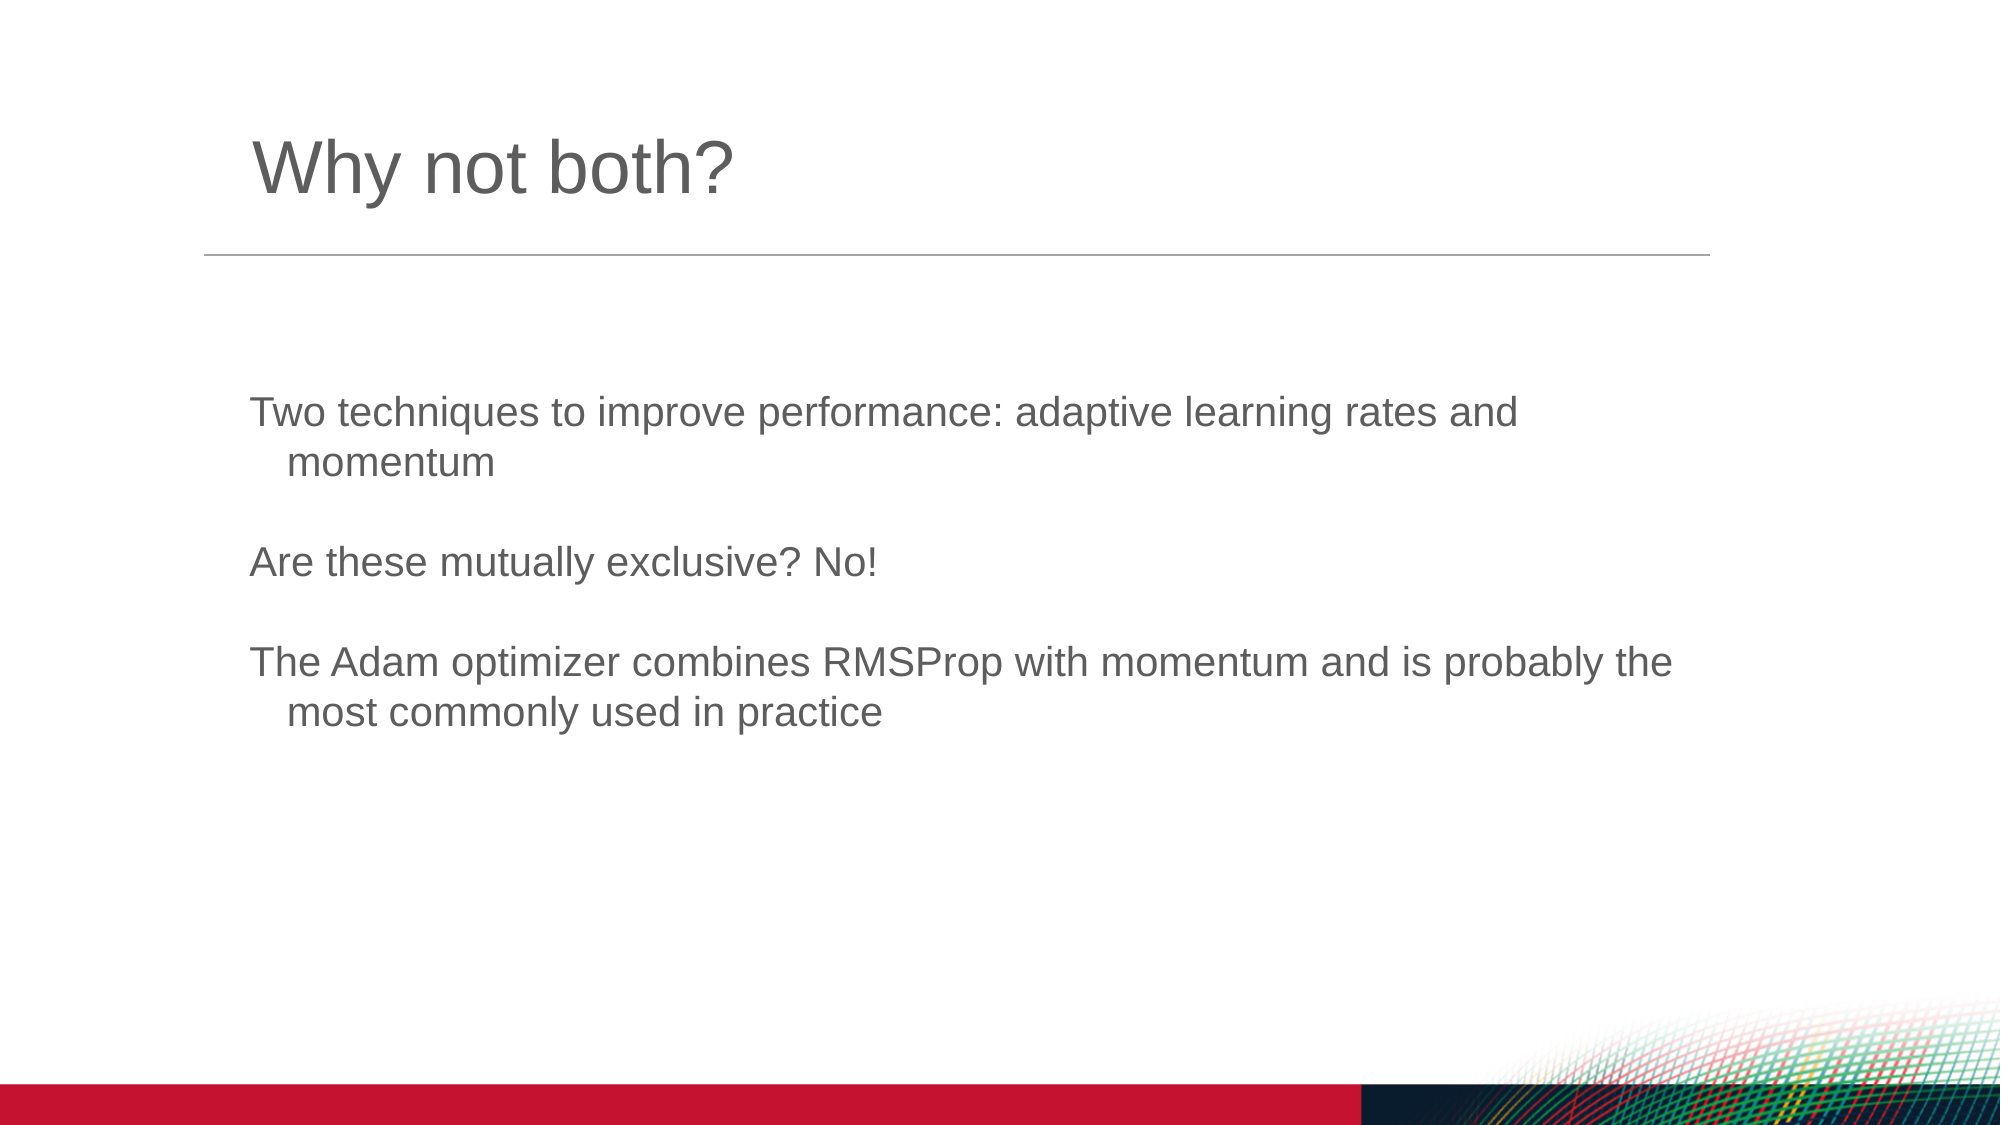

Why not both?

Two techniques to improve performance: adaptive learning rates and momentum

Are these mutually exclusive? No!

The Adam optimizer combines RMSProp with momentum and is probably the most commonly used in practice